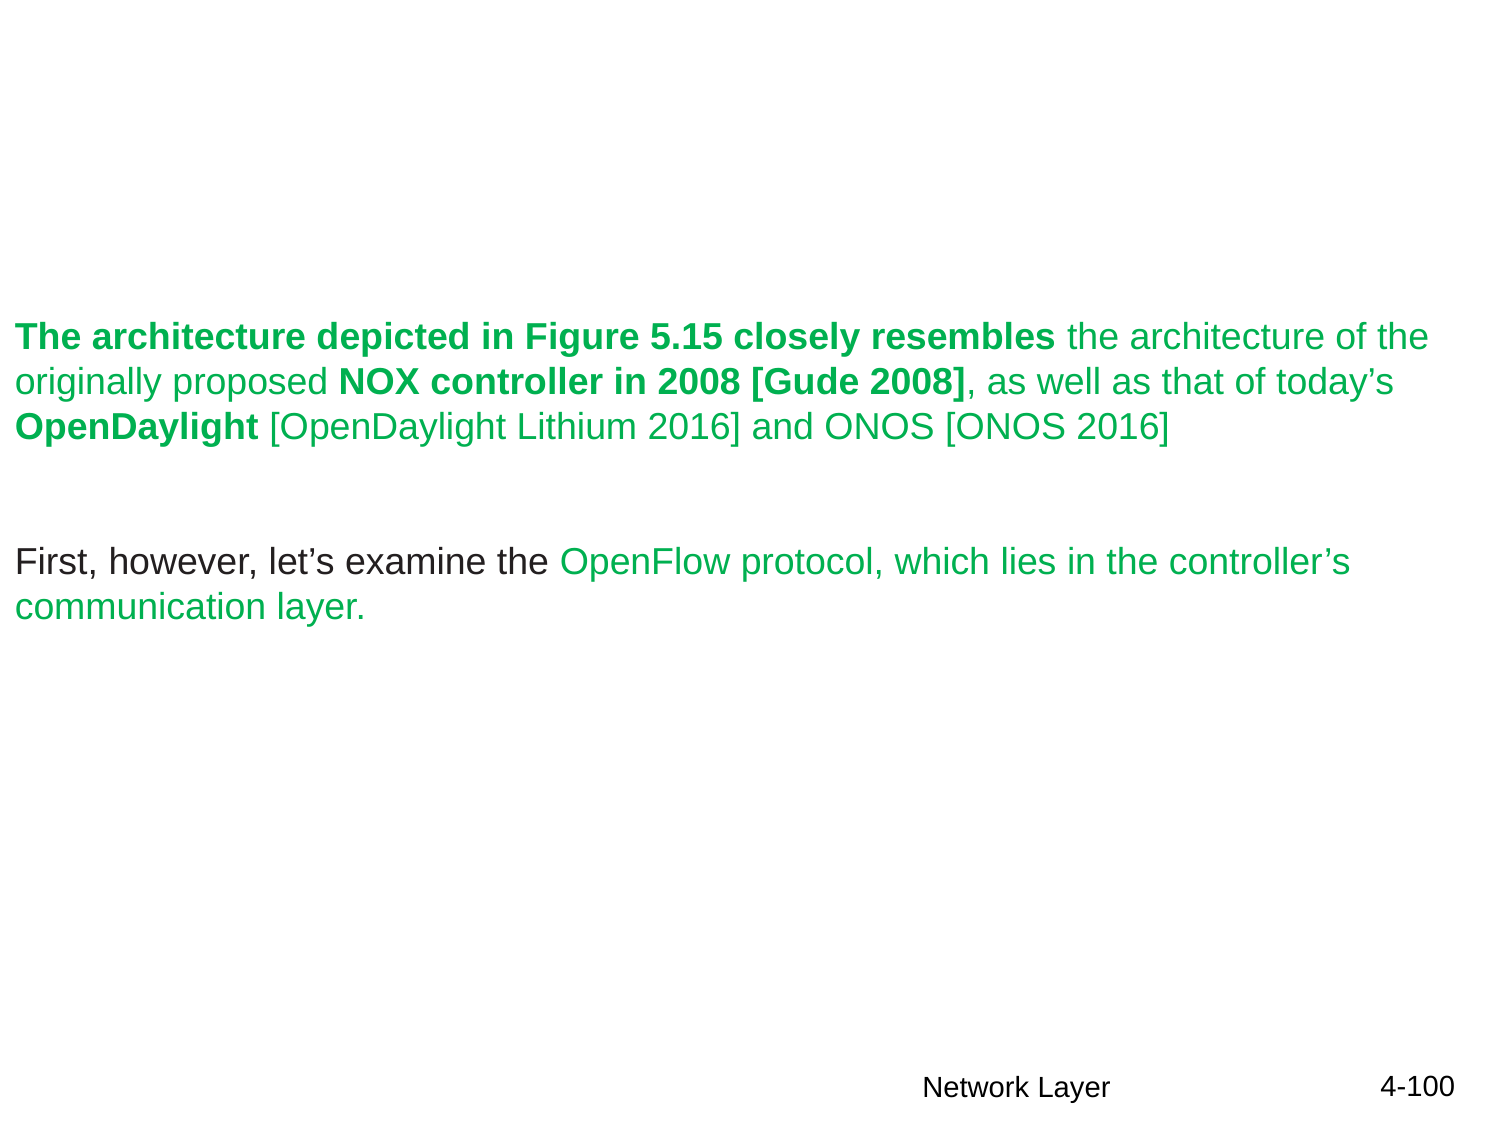

The architecture depicted in Figure 5.15 closely resembles the architecture of the
originally proposed NOX controller in 2008 [Gude 2008], as well as that of today’s
OpenDaylight [OpenDaylight Lithium 2016] and ONOS [ONOS 2016]

First, however, let’s examine the OpenFlow protocol, which lies in the controller’s
communication layer.
4-100
Network Layer